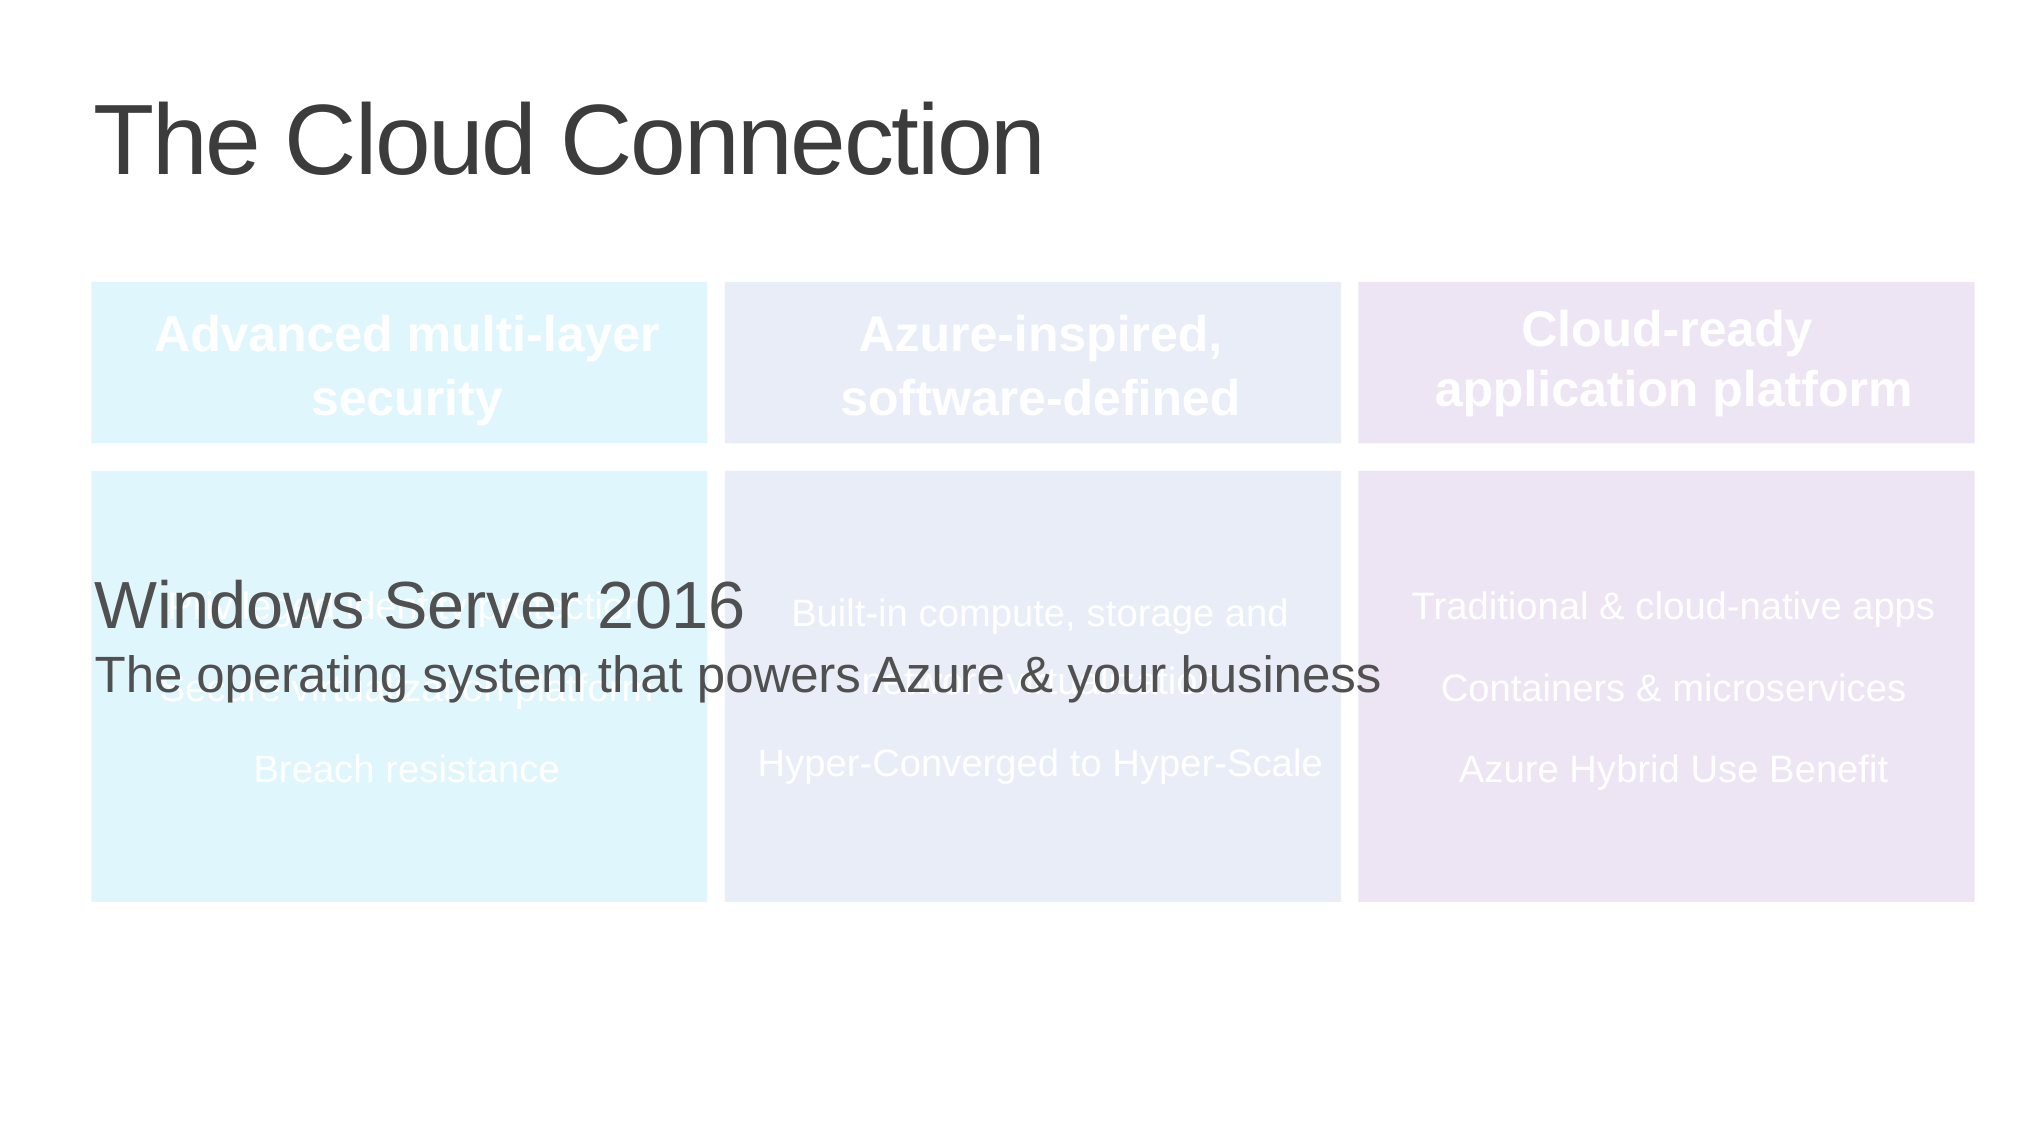

The Cloud Connection
Windows Server 2016
The operating system that powers Azure & your business
Advanced multi-layer security

Azure-inspired, software-defined

Cloud-ready
application platform

Traditional & cloud-native apps
Containers & microservices
Azure Hybrid Use Benefit
Privileged identity protection
Secure virtualization platform
Breach resistance
Built-in compute, storage and network virtualization
Hyper-Converged to Hyper-Scale